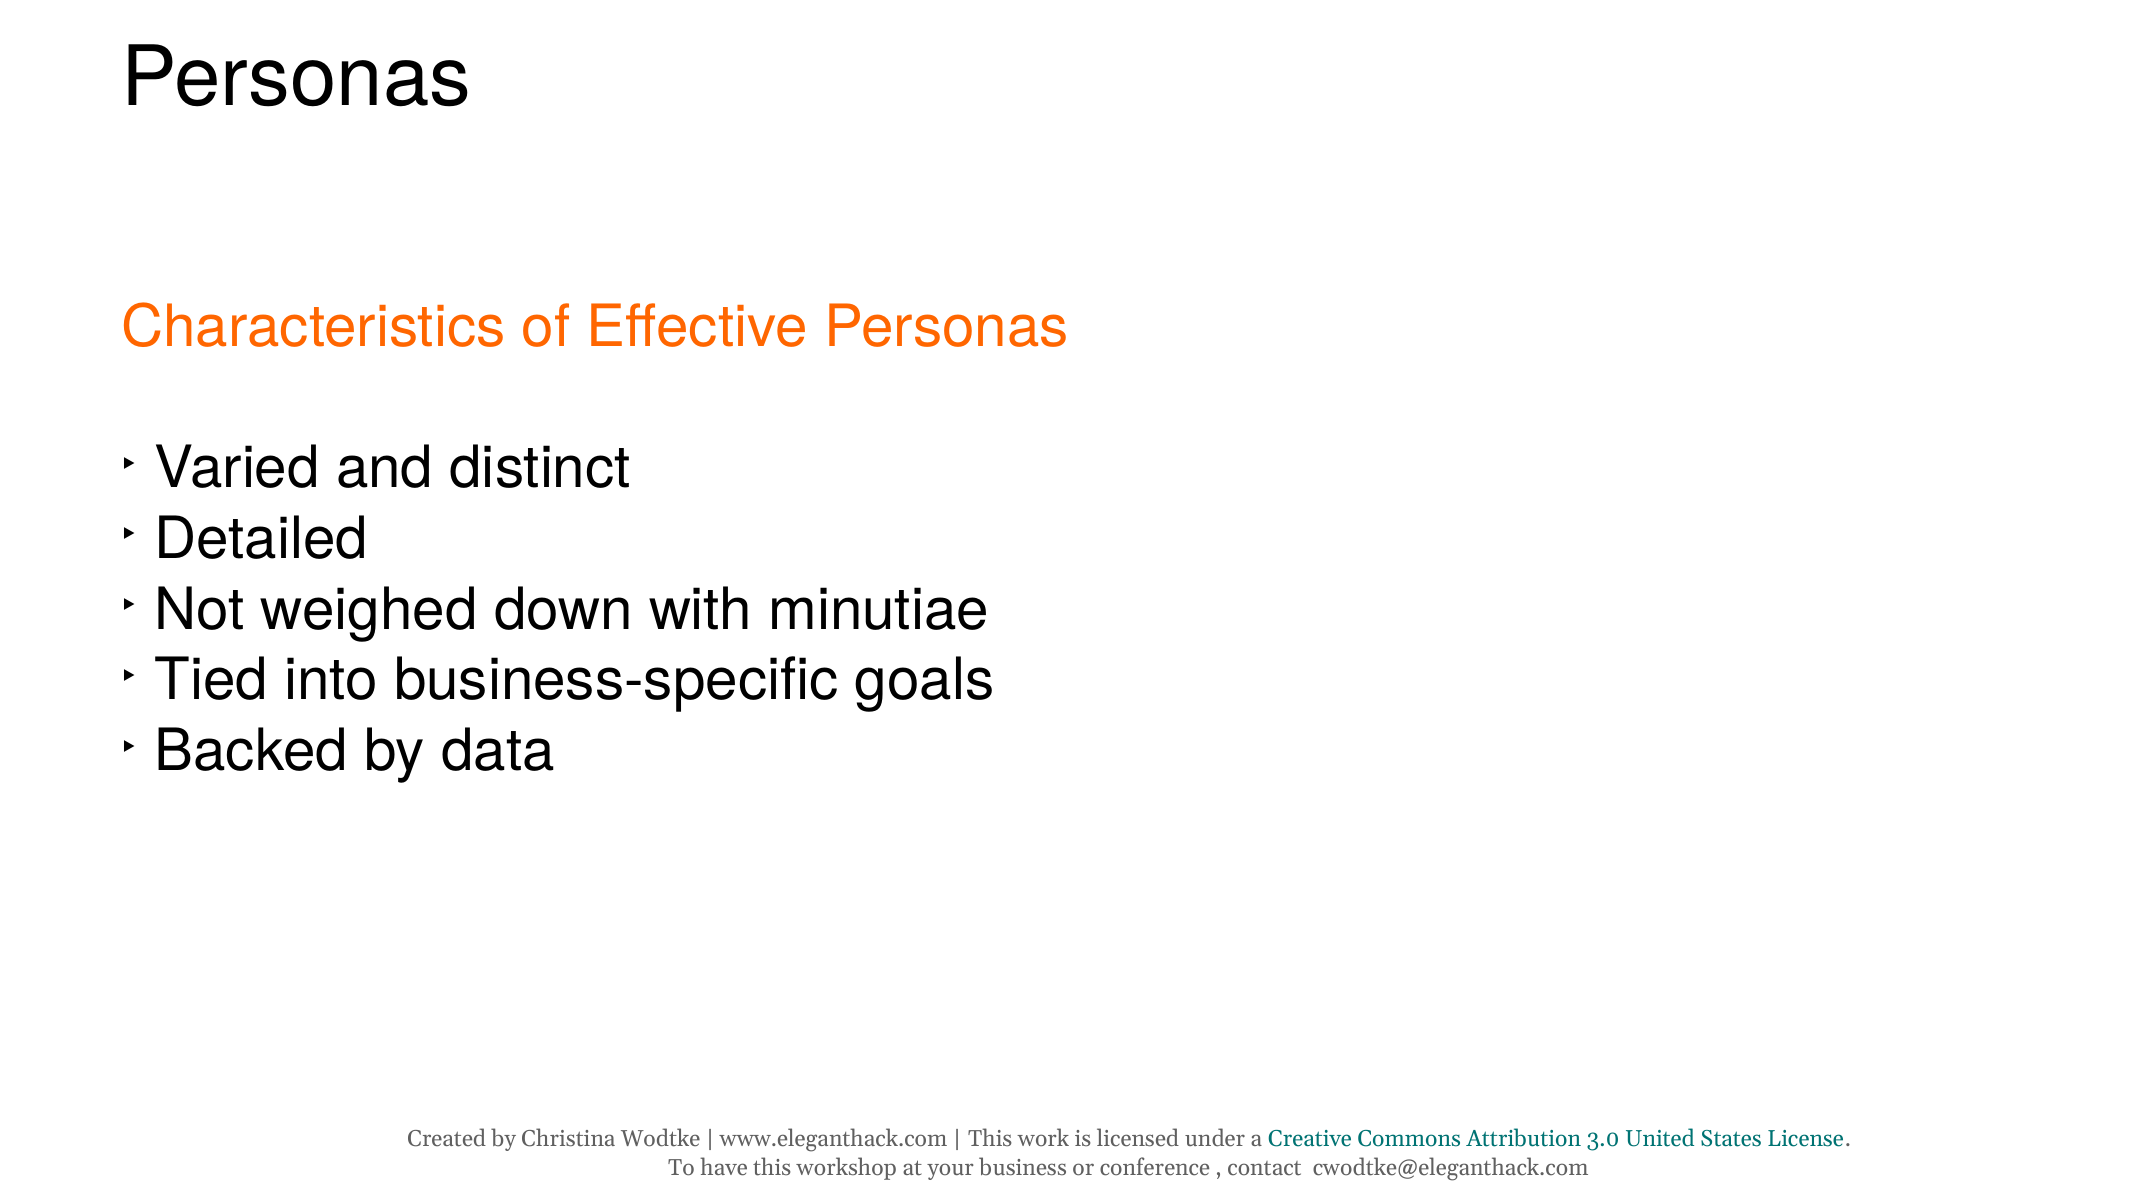

# Personas
Characteristics of Effective Personas

Varied and distinct
Detailed
Not weighed down with minutiae
Tied into business-specific goals
Backed by data